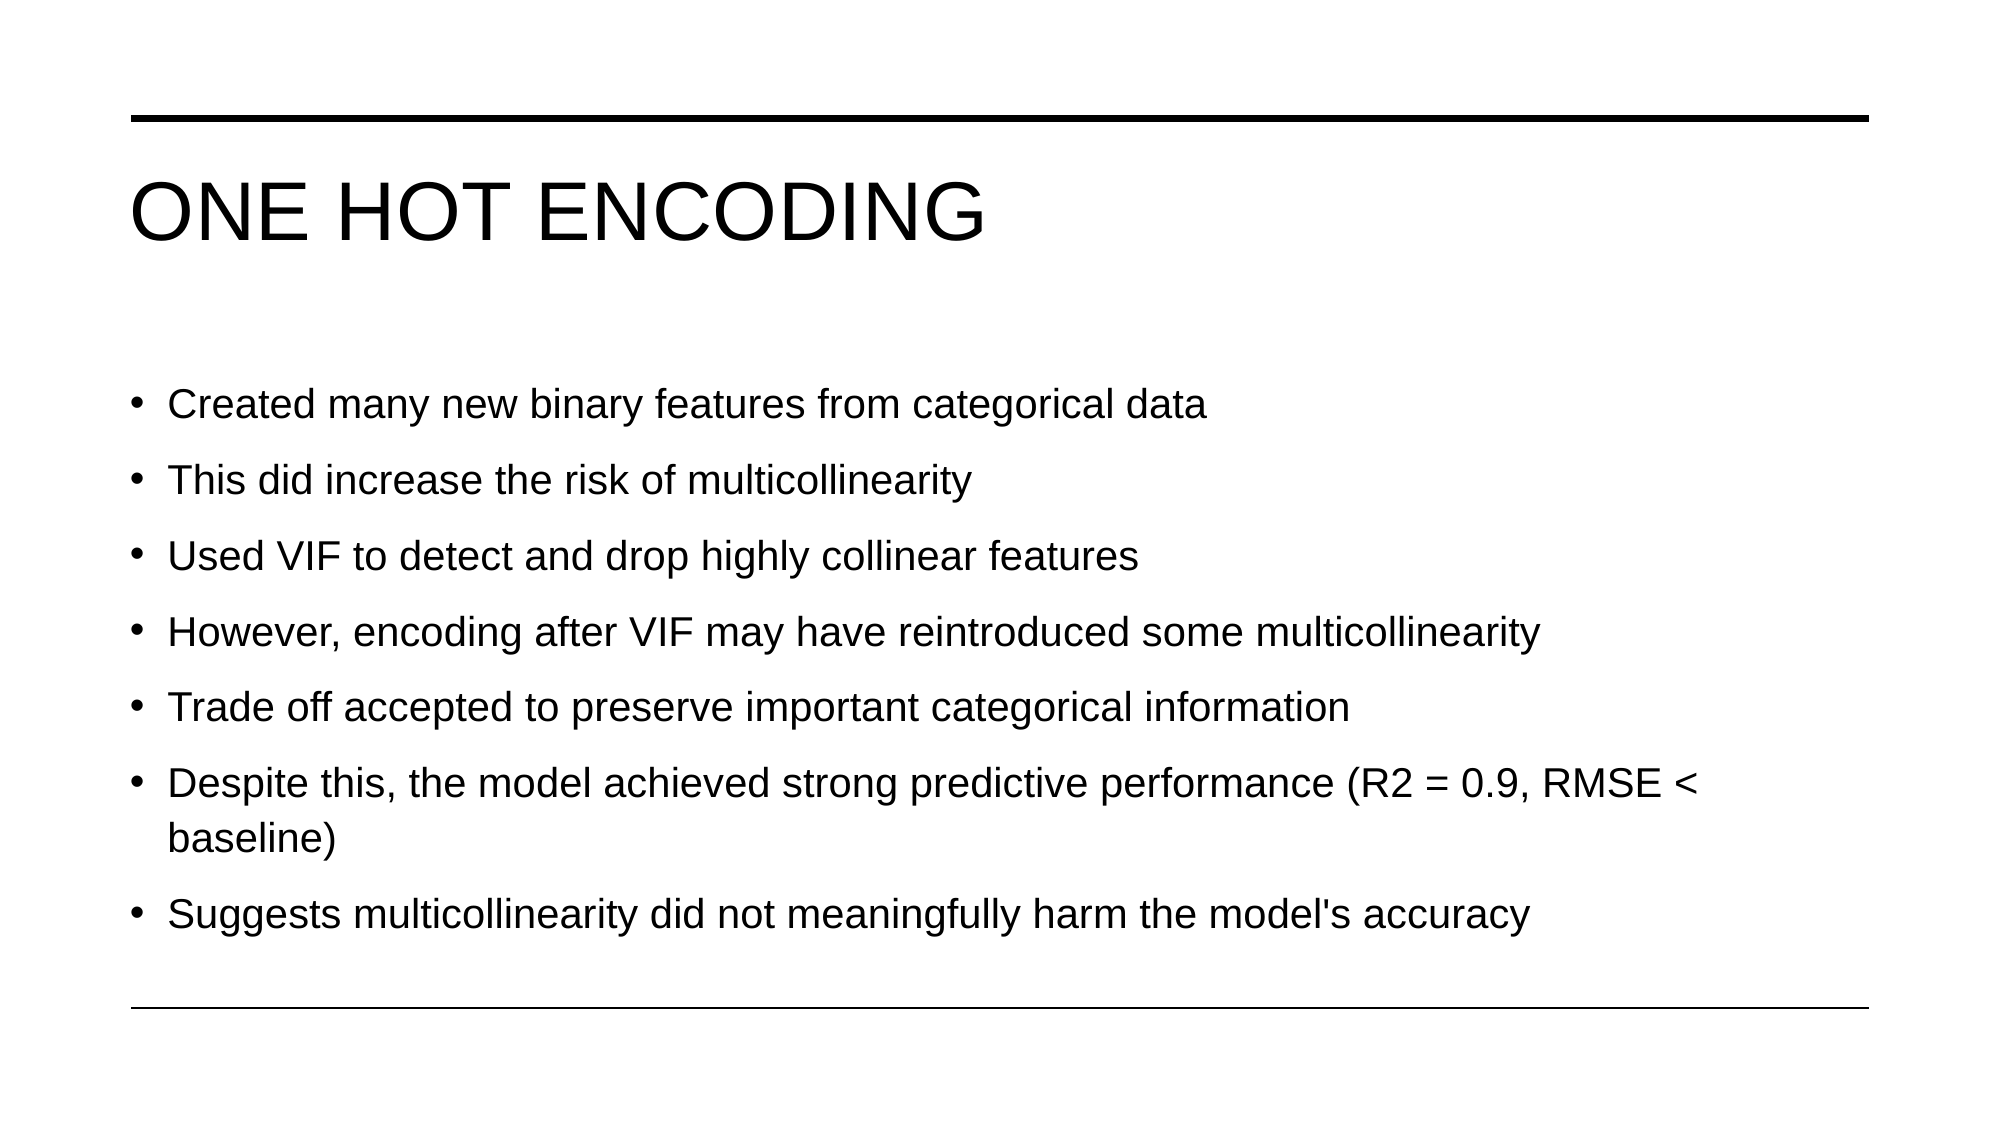

# One Hot Encoding
Created many new binary features from categorical data
This did increase the risk of multicollinearity
Used VIF to detect and drop highly collinear features
However, encoding after VIF may have reintroduced some multicollinearity
Trade off accepted to preserve important categorical information
Despite this, the model achieved strong predictive performance (R2 = 0.9, RMSE < baseline)
Suggests multicollinearity did not meaningfully harm the model's accuracy